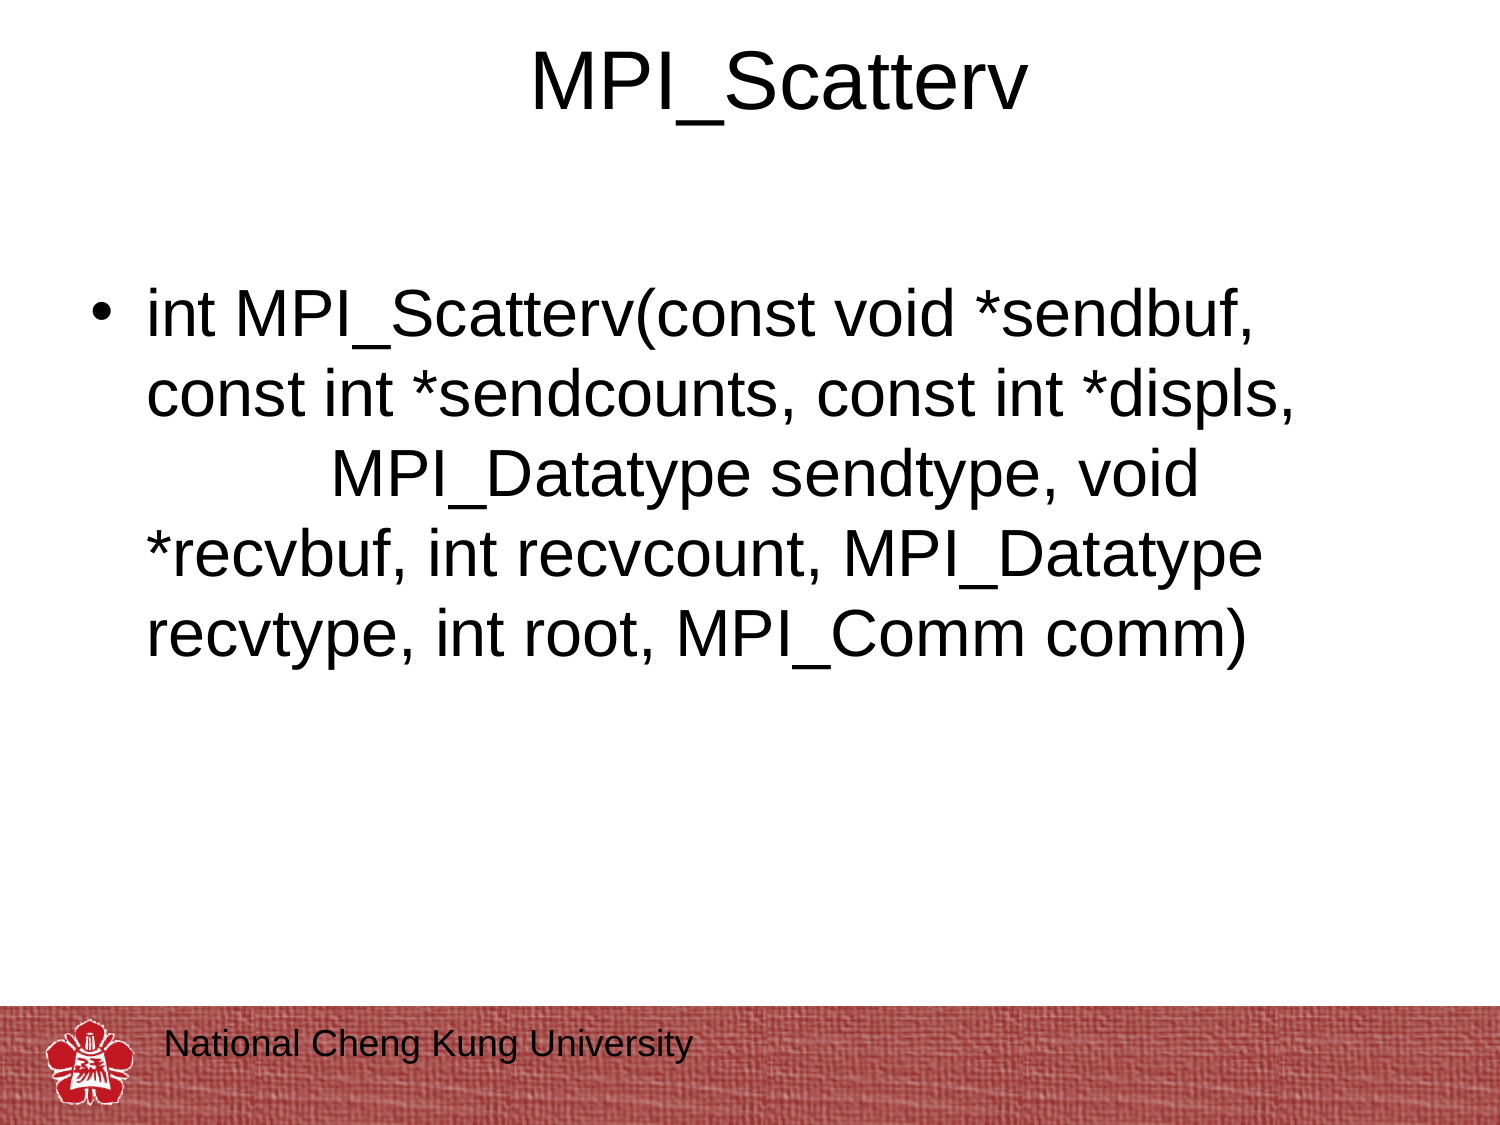

# MPI_Scatterv
int MPI_Scatterv(const void *sendbuf, const int *sendcounts, const int *displs,                 MPI_Datatype sendtype, void *recvbuf, int recvcount, MPI_Datatype recvtype, int root, MPI_Comm comm)